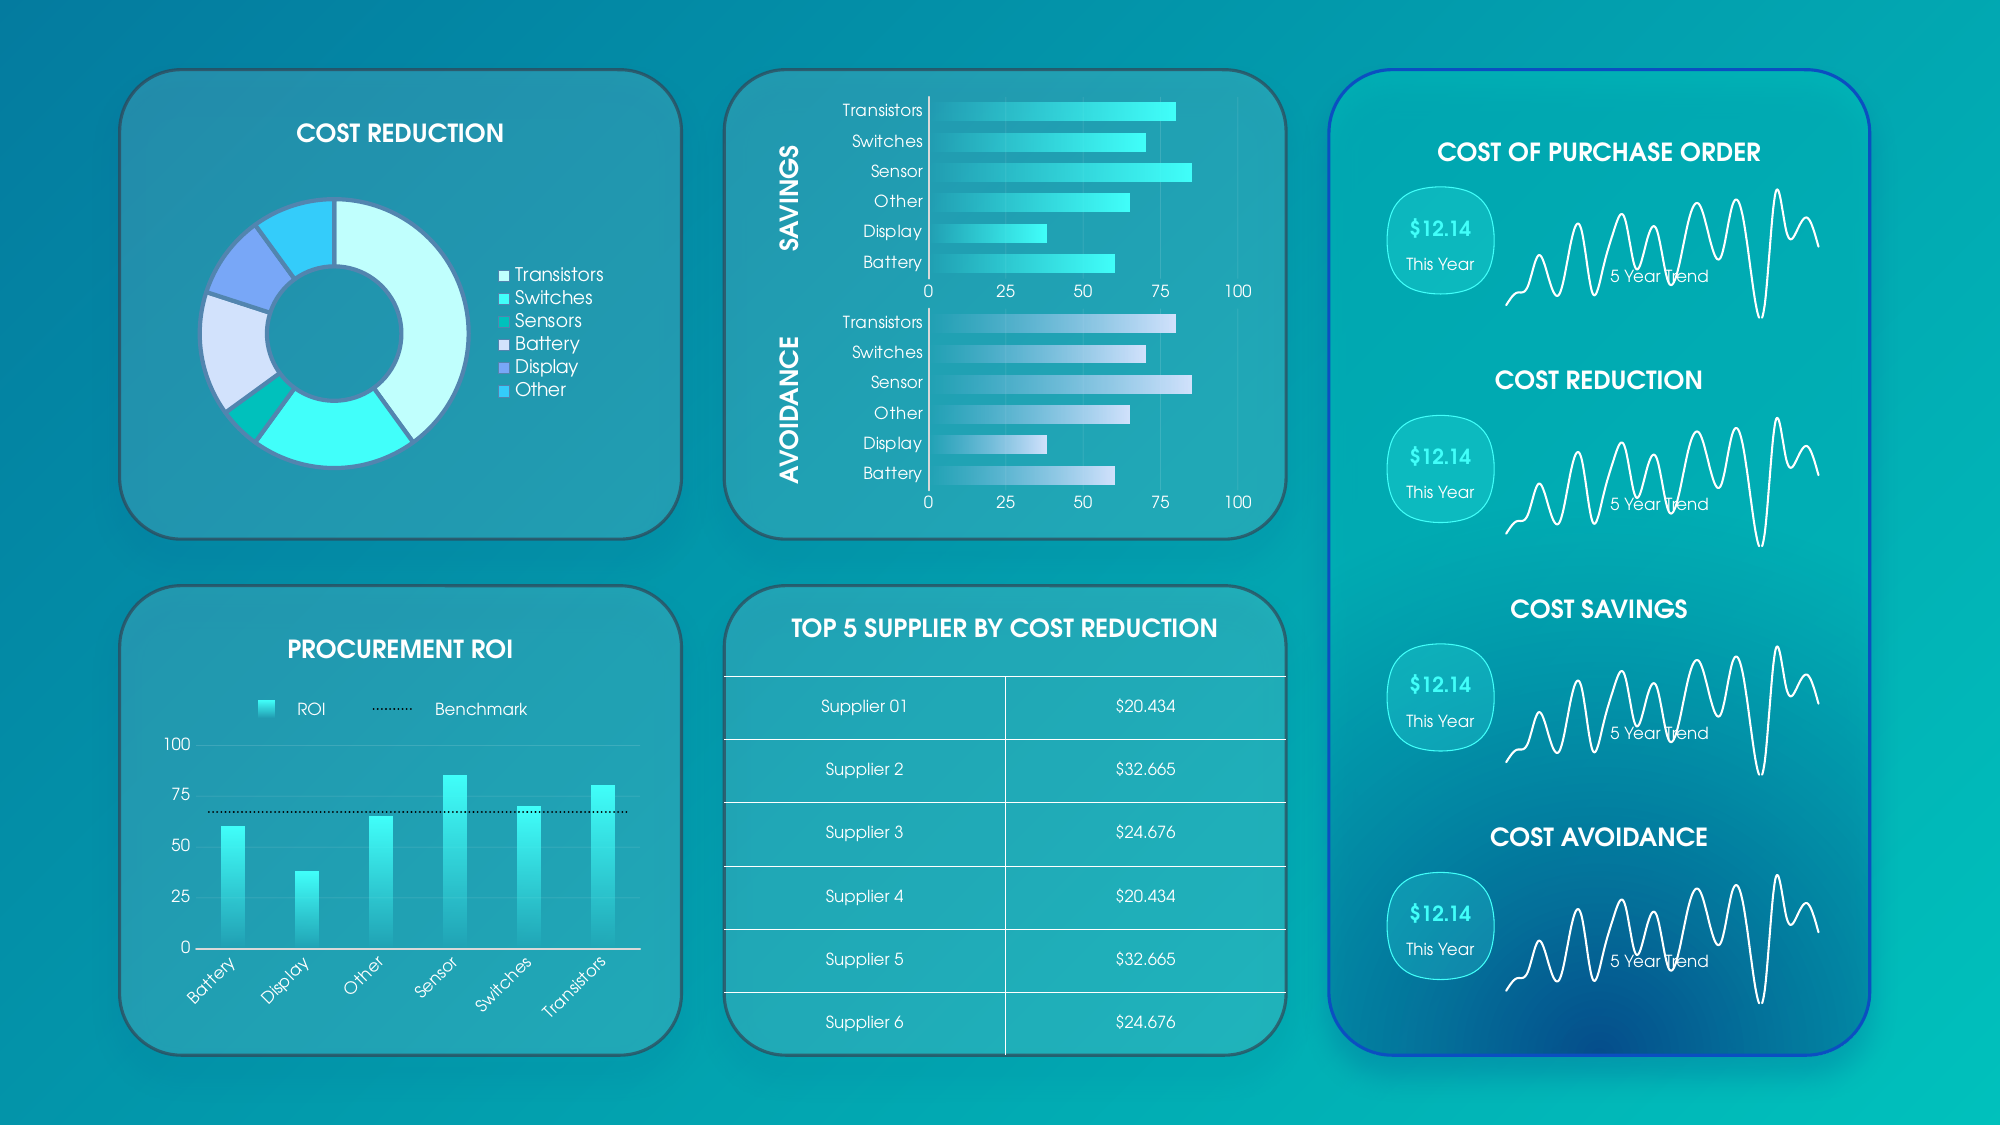

### Chart

| Category | Series 1 |
|---|---|
| Battery | 60.0 |
| Display | 38.0 |
| Other | 65.0 |
| Sensor | 85.0 |
| Switches | 70.0 |
| Transistors | 80.0 |
COST REDUCTION
COST OF PURCHASE ORDER

### Chart

| Category | Sales |
|---|---|
| Transistors | 40.0 |
| Switches | 20.0 |
| Sensors | 5.0 |
| Battery | 15.0 |
| Display | 10.0 |
| Other | 10.0 |

### Chart

| Category | Sales |
|---|---|
SAVINGS
$12.14
This Year
5 Year Trend

### Chart

| Category | Series 1 |
|---|---|
| Battery | 60.0 |
| Display | 38.0 |
| Other | 65.0 |
| Sensor | 85.0 |
| Switches | 70.0 |
| Transistors | 80.0 |
COST REDUCTION
AVOIDANCE

### Chart

| Category | Sales |
|---|---|
$12.14
This Year
5 Year Trend
| TOP 5 SUPPLIER BY COST REDUCTION |  |
| --- | --- |
| Supplier 01 | $20.434 |
| Supplier 2 | $32.665 |
| Supplier 3 | $24.676 |
| Supplier 4 | $20.434 |
| Supplier 5 | $32.665 |
| Supplier 6 | $24.676 |

COST SAVINGS

### Chart

| Category | Sales |
|---|---|
PROCUREMENT ROI
$12.14
This Year
ROI

Benchmark
5 Year Trend

### Chart

| Category | Series 1 |
|---|---|
| Battery | 60.0 |
| Display | 38.0 |
| Other | 65.0 |
| Sensor | 85.0 |
| Switches | 70.0 |
| Transistors | 80.0 |
COST AVOIDANCE

### Chart

| Category | Sales |
|---|---|
$12.14
This Year
5 Year Trend